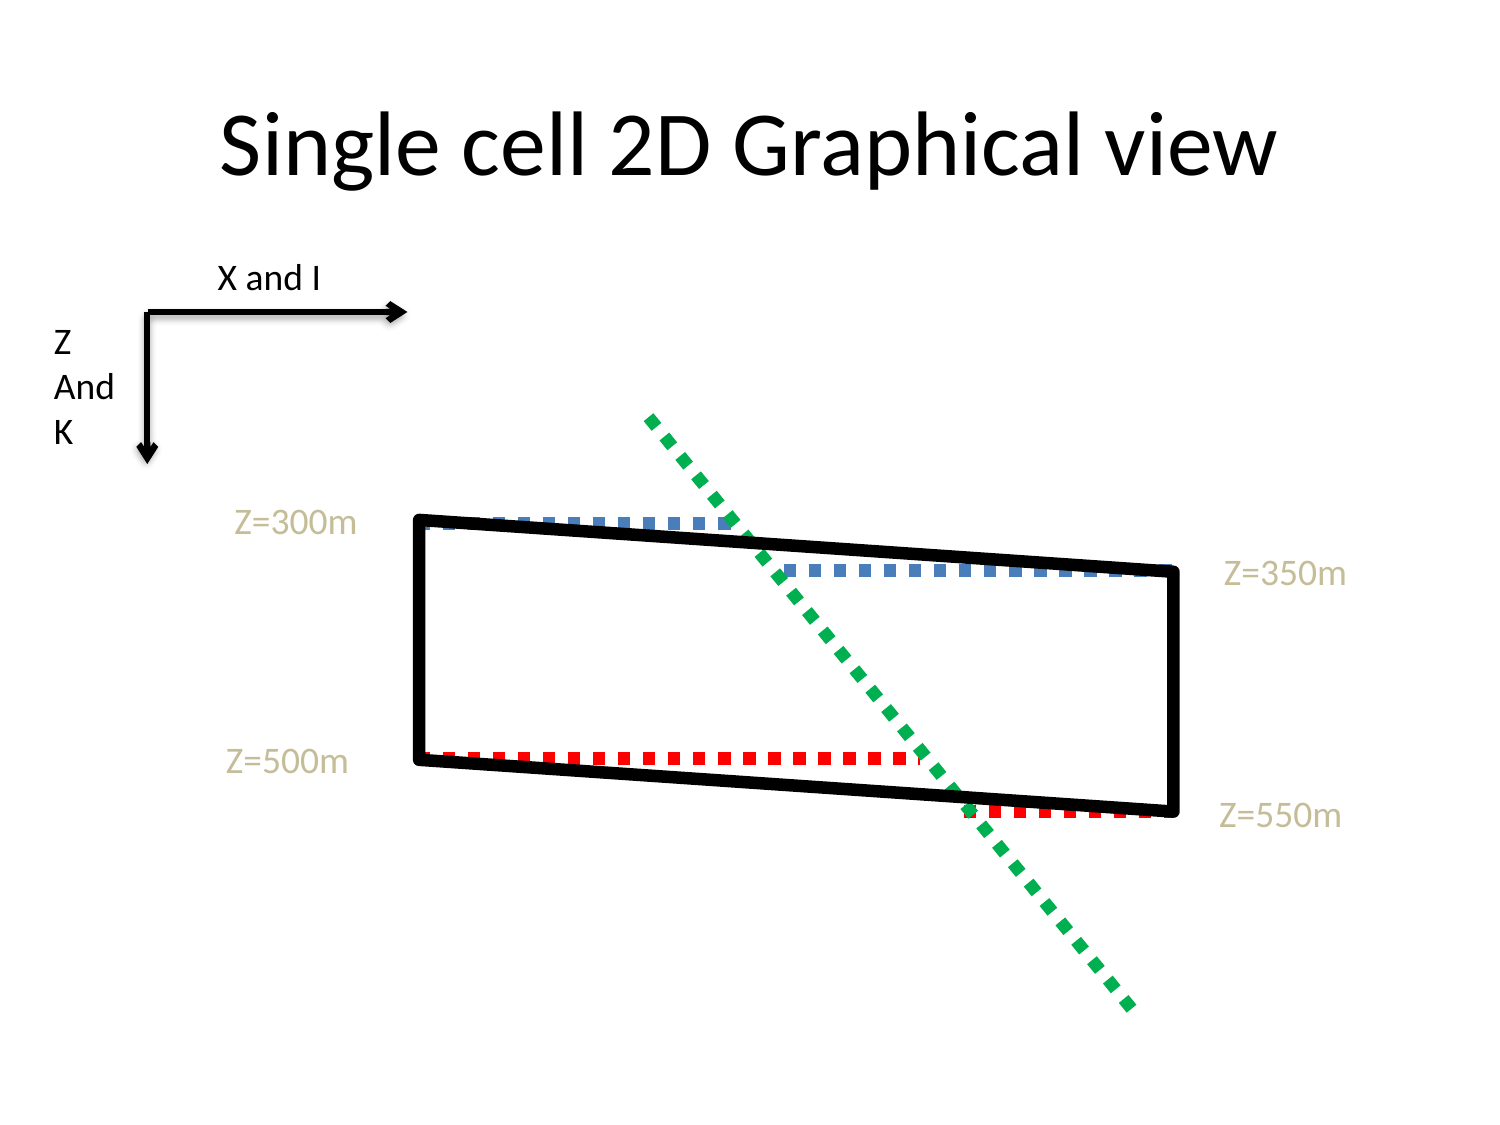

# Single cell 2D Graphical view
X and I

Z
And
K
Z=300m
Z=350m
Z=500m
Z=550m